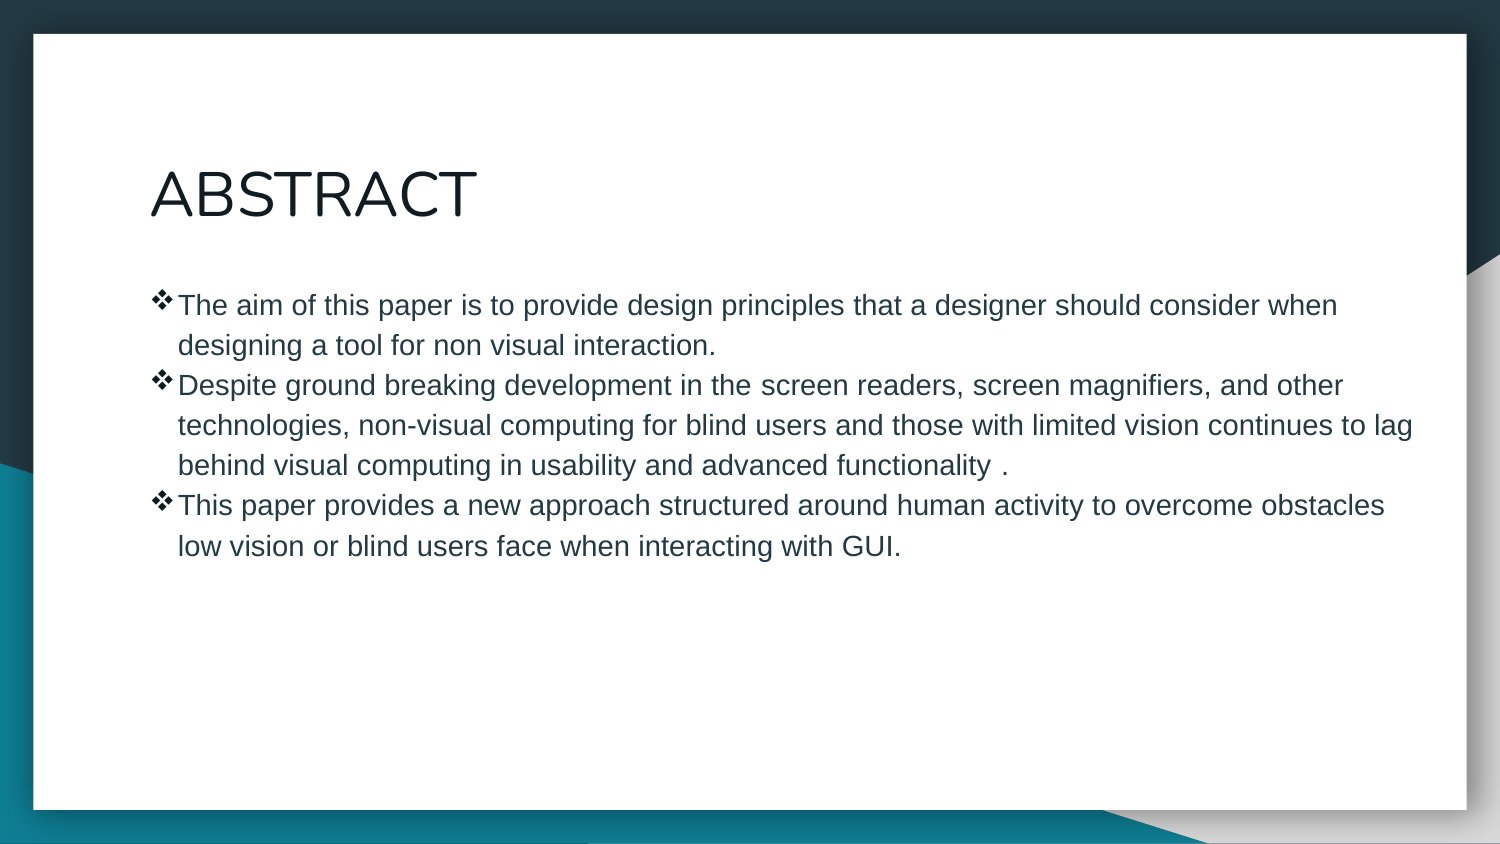

# ABSTRACT
The aim of this paper is to provide design principles that a designer should consider when designing a tool for non visual interaction.
Despite ground breaking development in the screen readers, screen magnifiers, and other technologies, non-visual computing for blind users and those with limited vision continues to lag behind visual computing in usability and advanced functionality .
This paper provides a new approach structured around human activity to overcome obstacles low vision or blind users face when interacting with GUI.